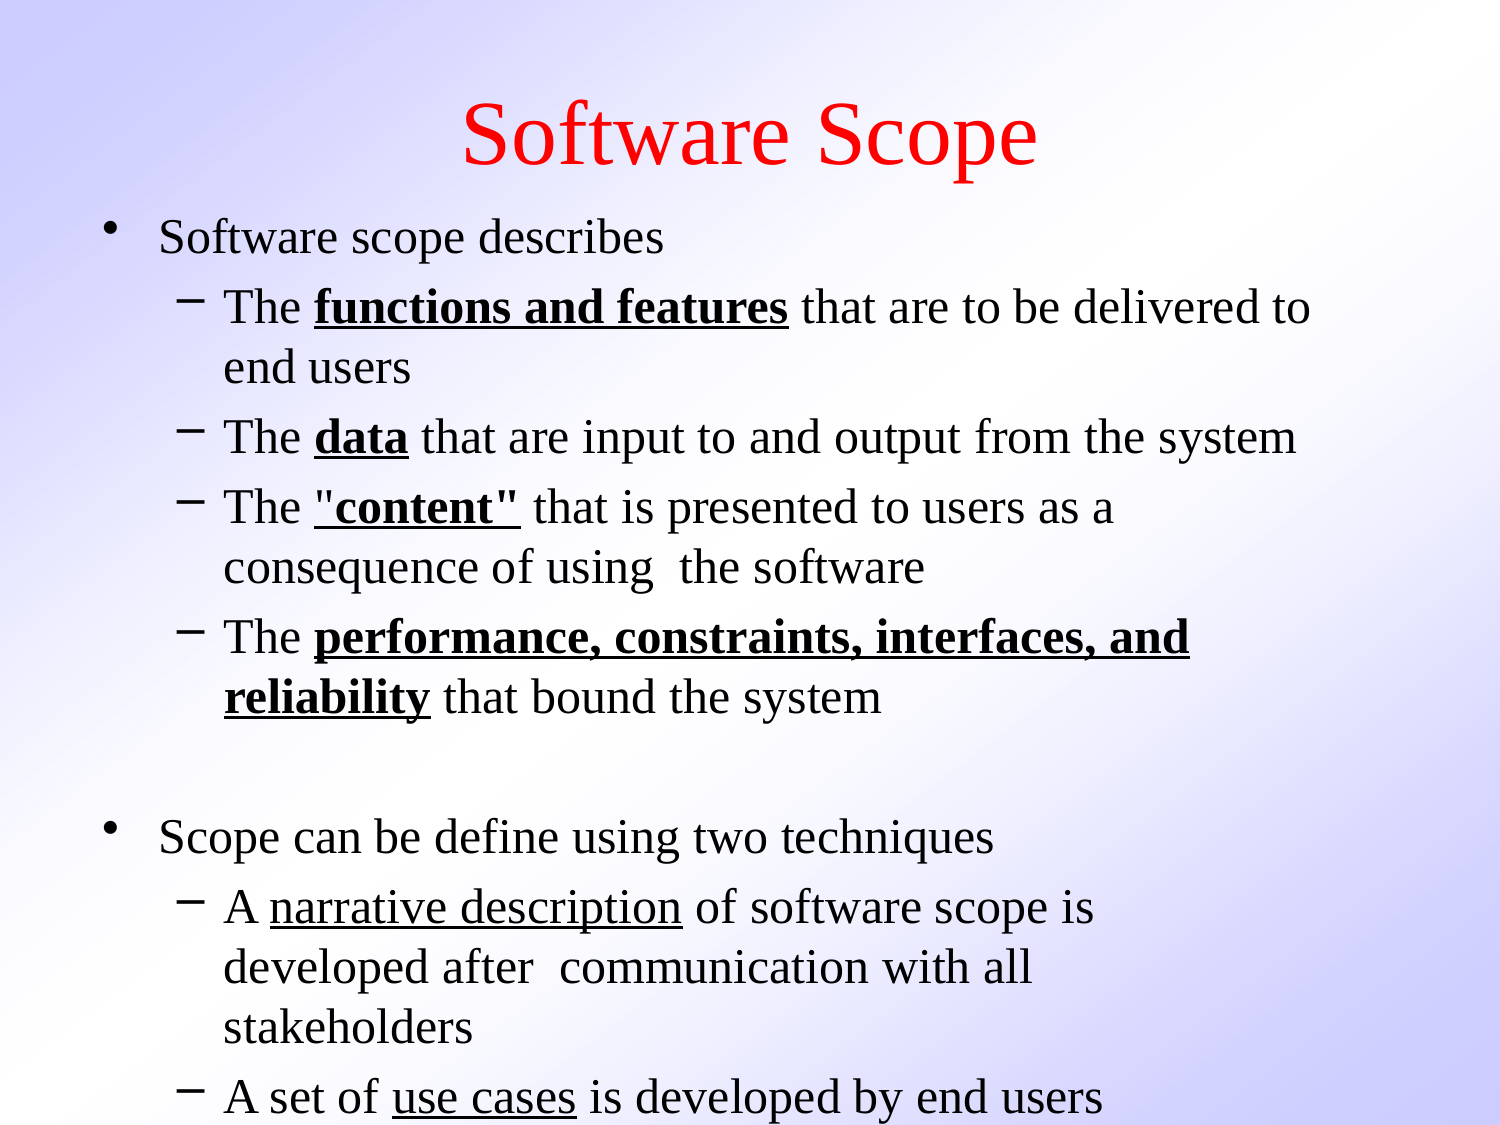

# Software Scope
Software scope describes
The functions and features that are to be delivered to end users
The data that are input to and output from the system
The "content" that is presented to users as a consequence of using  the software
The performance, constraints, interfaces, and reliability that bound the system

Scope can be define using two techniques
A narrative description of software scope is developed after  communication with all stakeholders
A set of use cases is developed by end users

9